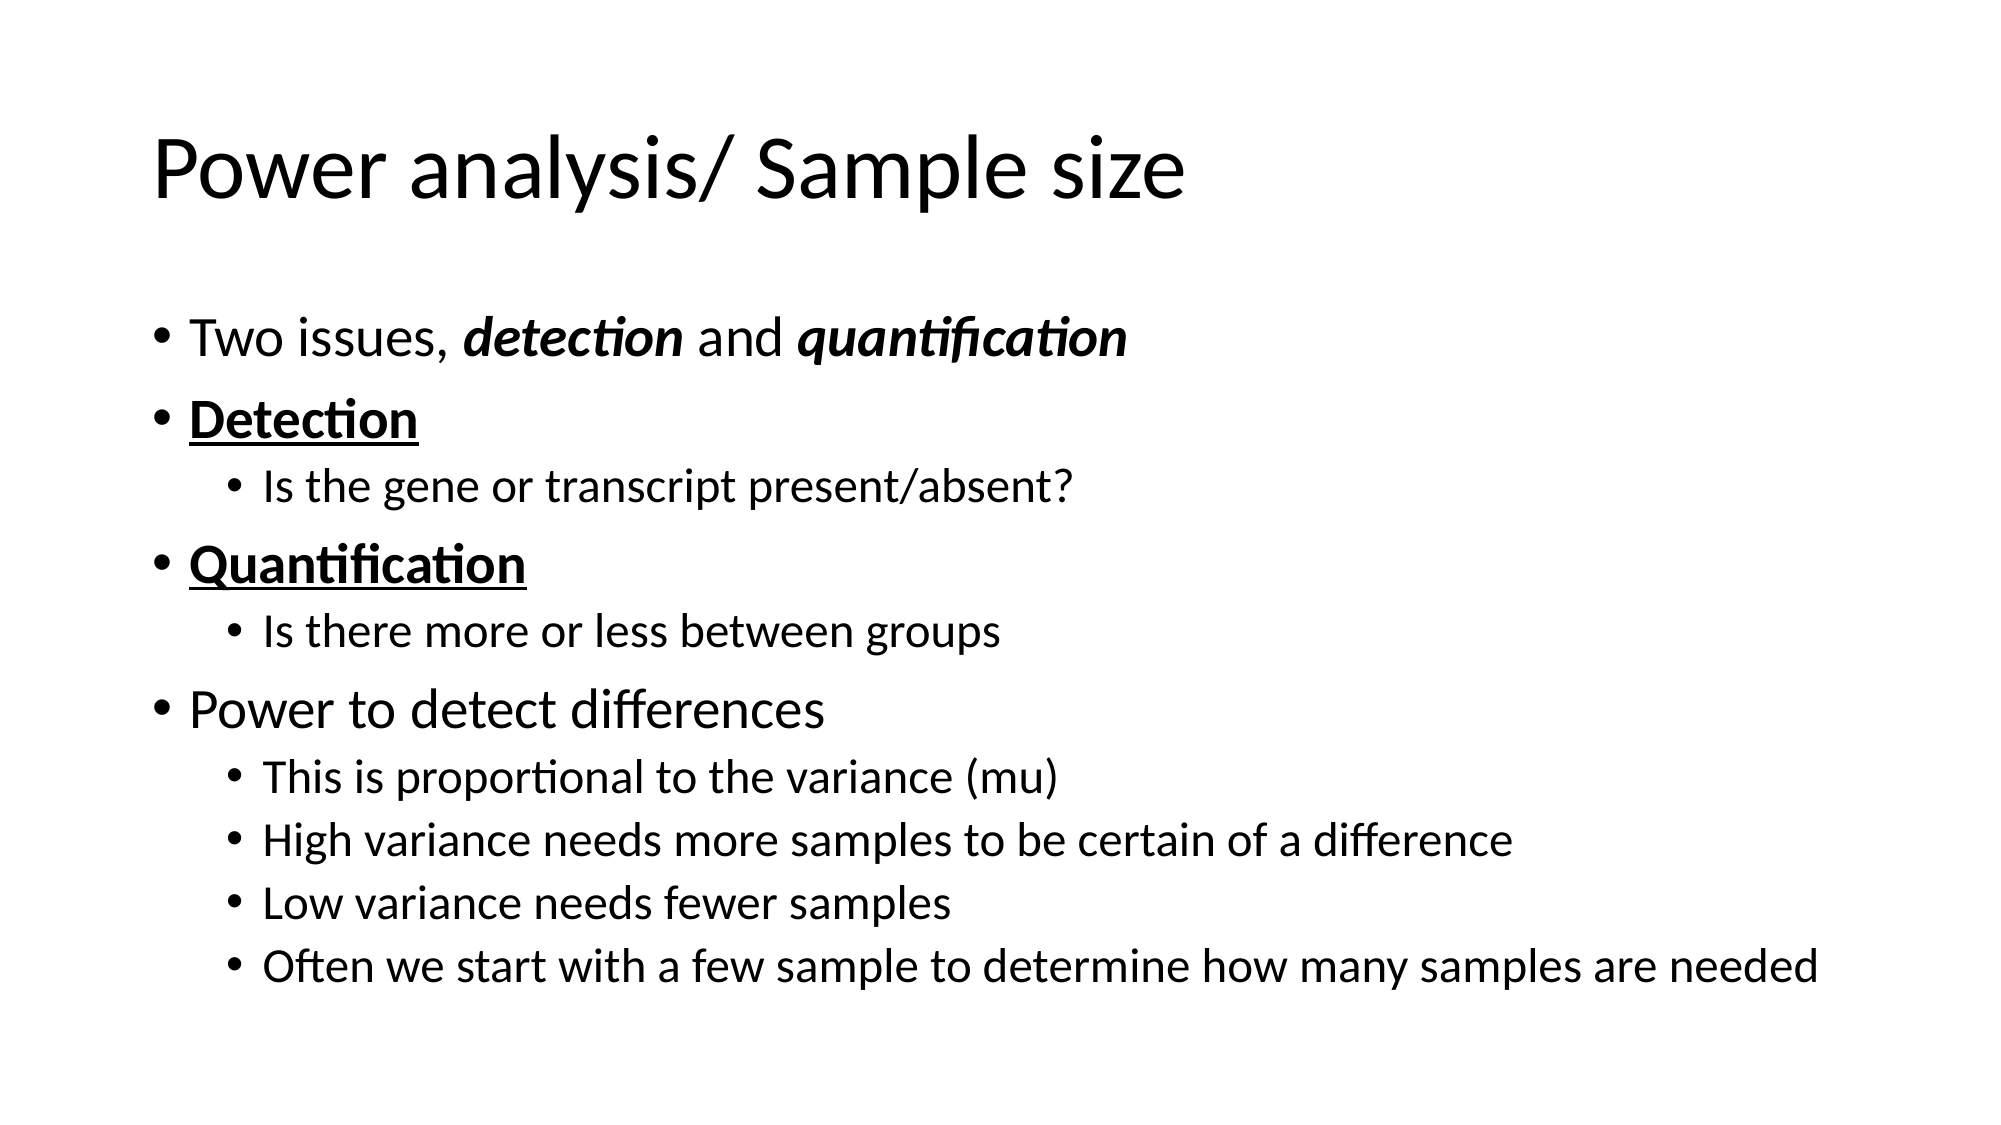

# Power analysis/ Sample size
Two issues, detection and quantification
Detection
Is the gene or transcript present/absent?
Quantification
Is there more or less between groups
Power to detect differences
This is proportional to the variance (mu)
High variance needs more samples to be certain of a difference
Low variance needs fewer samples
Often we start with a few sample to determine how many samples are needed